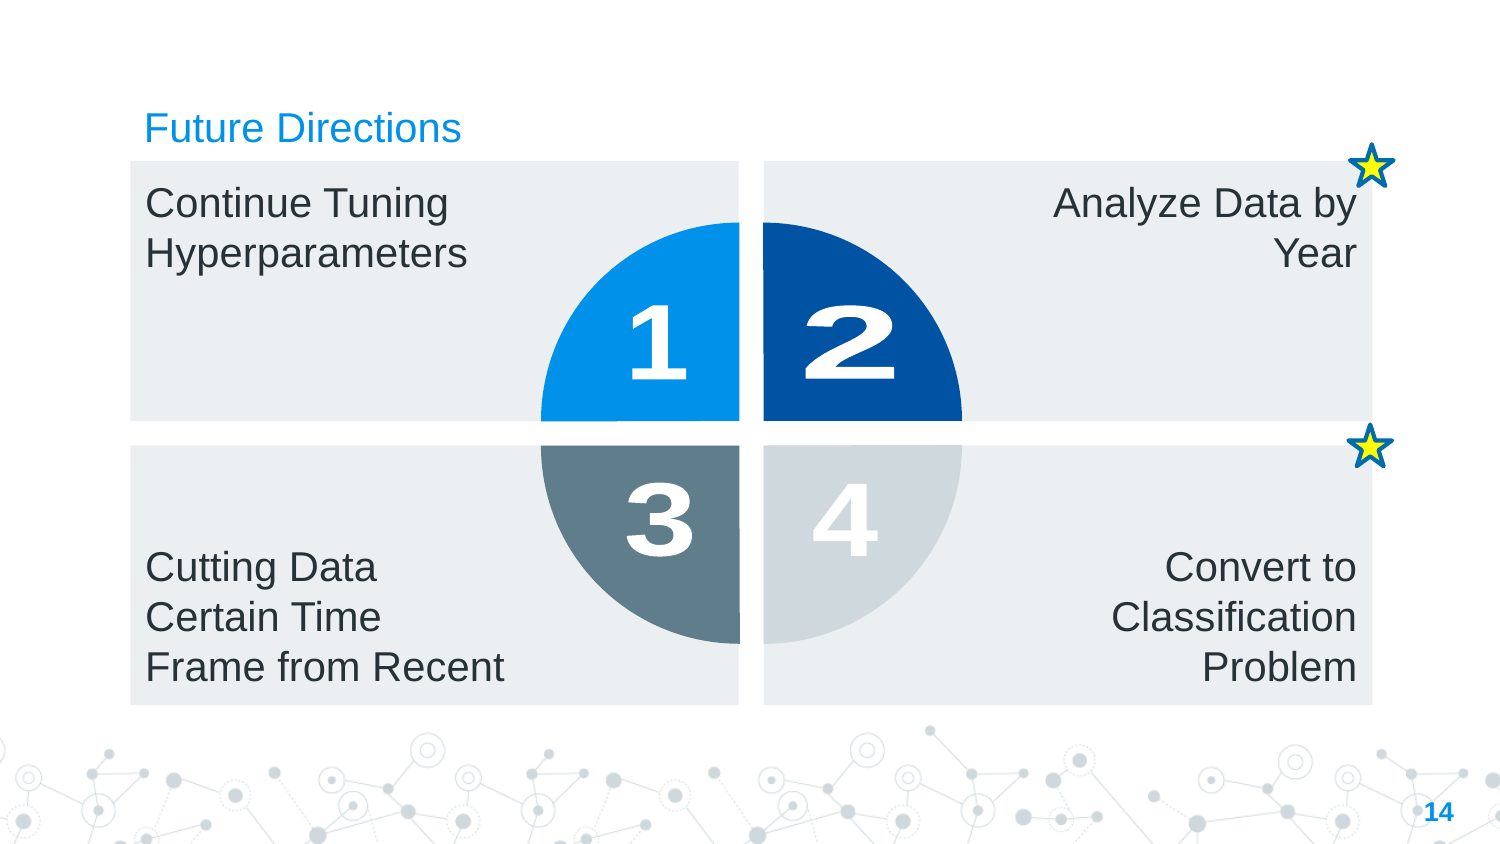

# Future Directions

Continue Tuning Hyperparameters
Analyze Data by Year

1
2

Cutting Data Certain Time Frame from Recent
Convert to Classification Problem
3
4
14